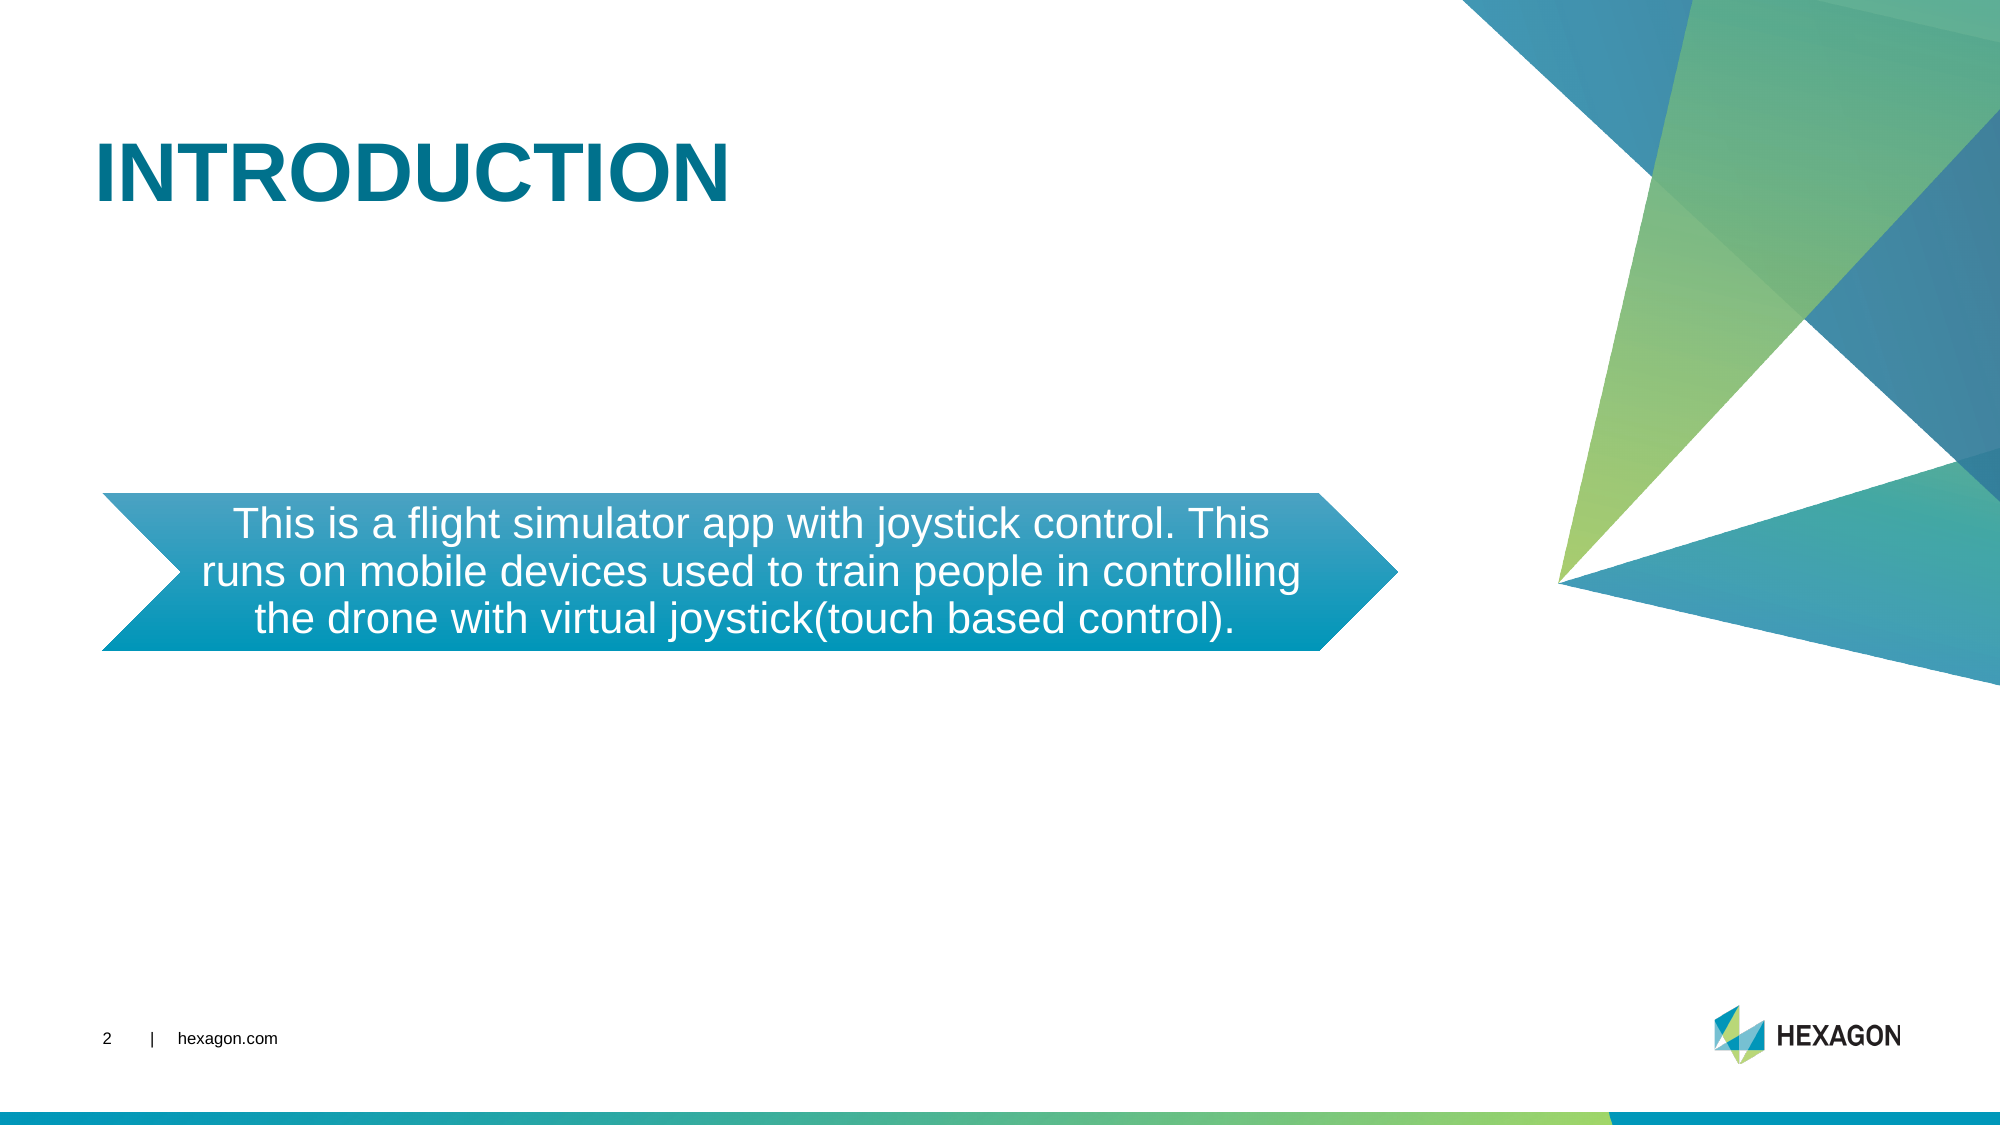

# INTRODUCTION
This is a flight simulator app with joystick control. This runs on mobile devices used to train people in controlling the drone with virtual joystick(touch based control).